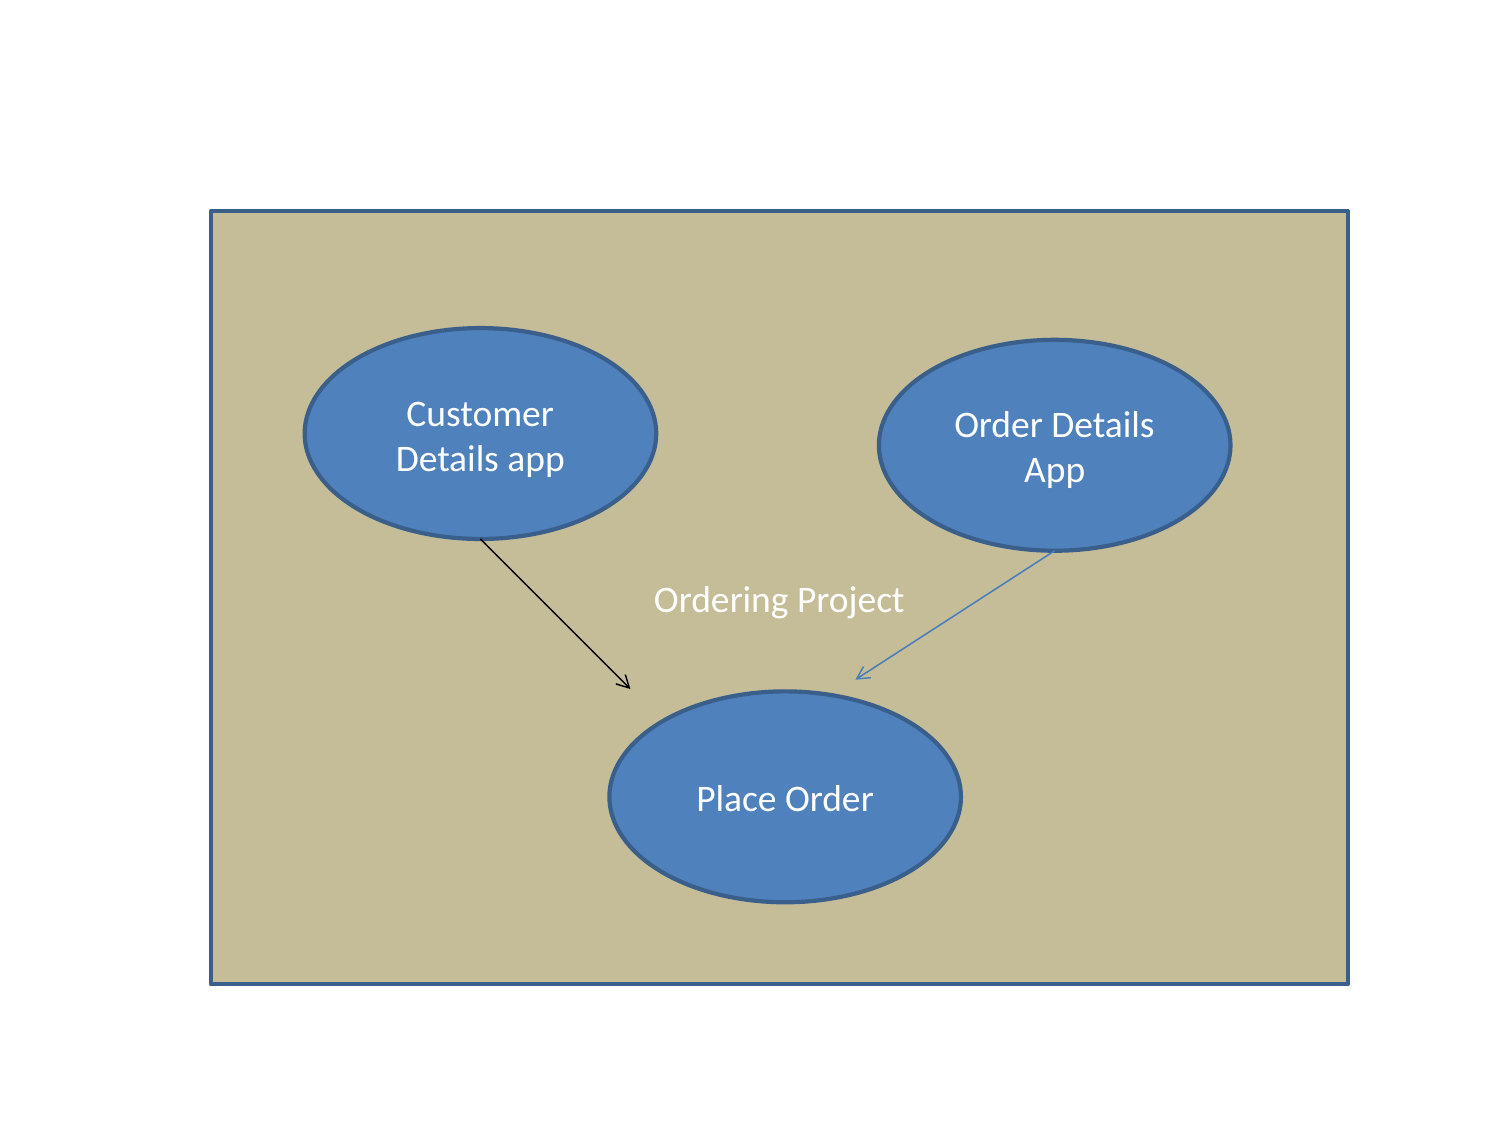

Ordering Project
Customer Details app
Order Details App
Place Order